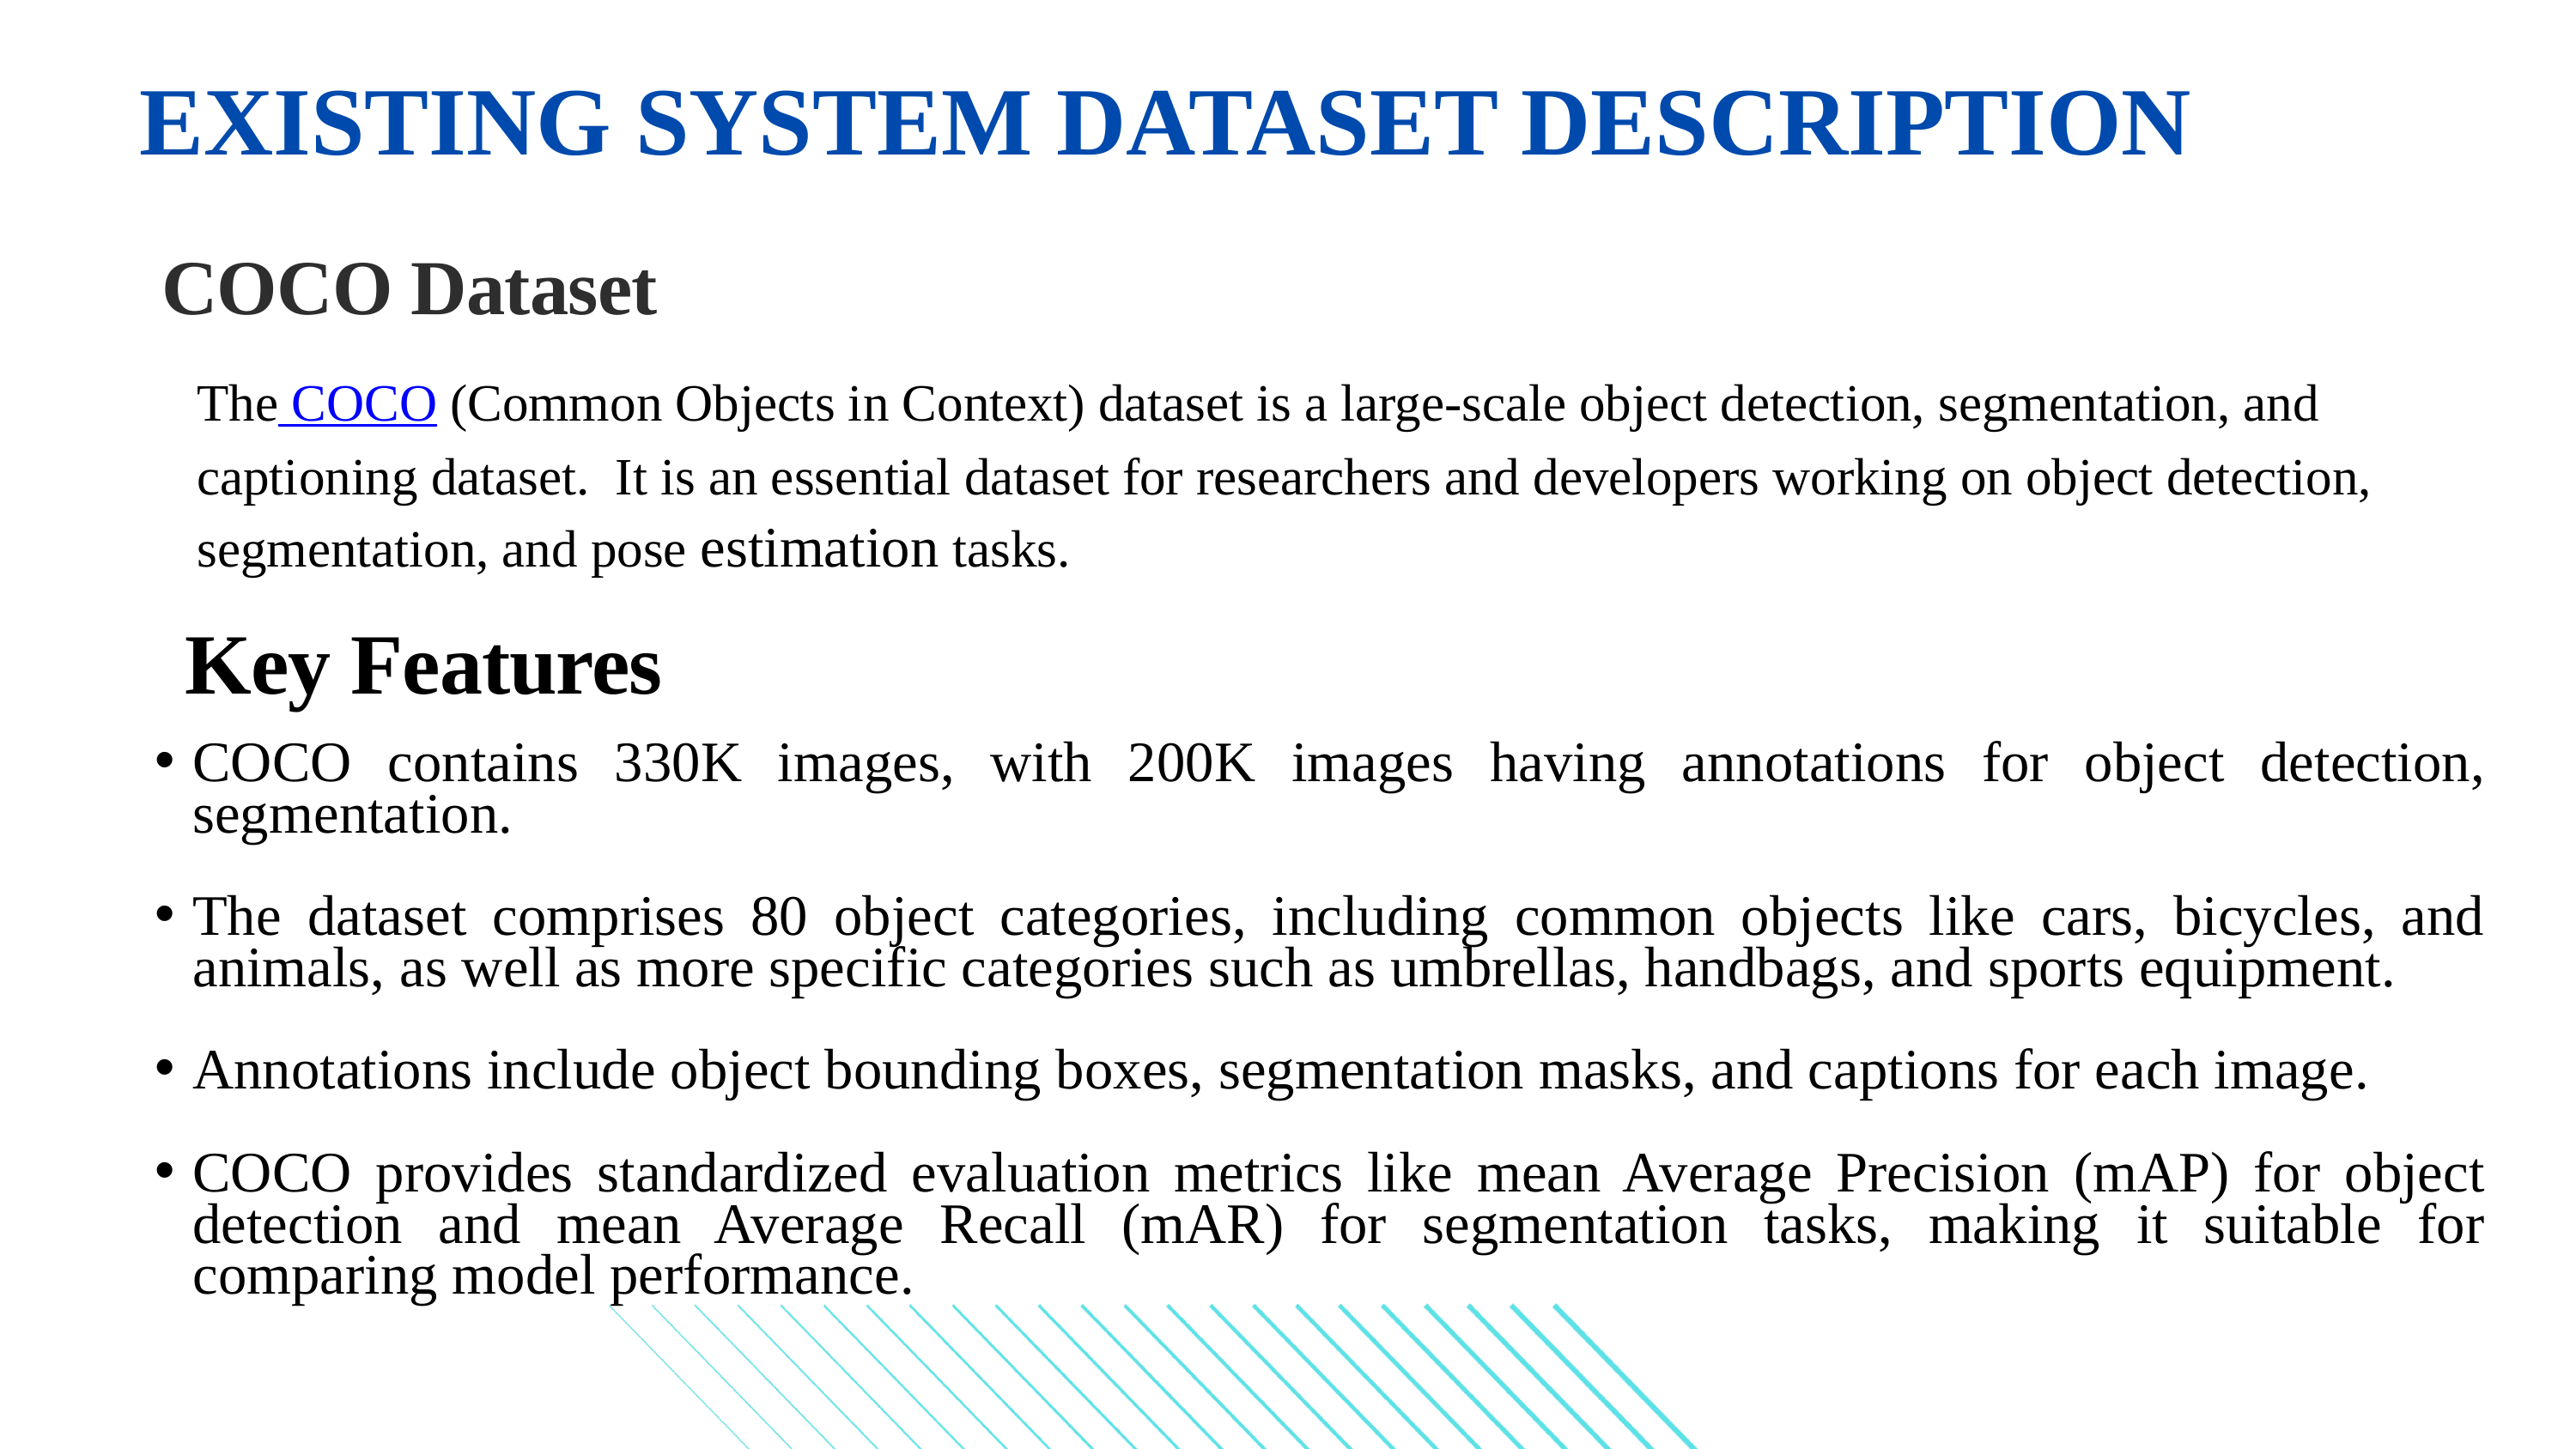

EXISTING SYSTEM DATASET DESCRIPTION
COCO Dataset

The COCO (Common Objects in Context) dataset is a large-scale object detection, segmentation, and captioning dataset.  It is an essential dataset for researchers and developers working on object detection, segmentation, and pose estimation tasks.
Key Features

COCO contains 330K images, with 200K images having annotations for object detection, segmentation.

The dataset comprises 80 object categories, including common objects like cars, bicycles, and animals, as well as more specific categories such as umbrellas, handbags, and sports equipment.

Annotations include object bounding boxes, segmentation masks, and captions for each image.

COCO provides standardized evaluation metrics like mean Average Precision (mAP) for object detection and mean Average Recall (mAR) for segmentation tasks, making it suitable for comparing model performance.